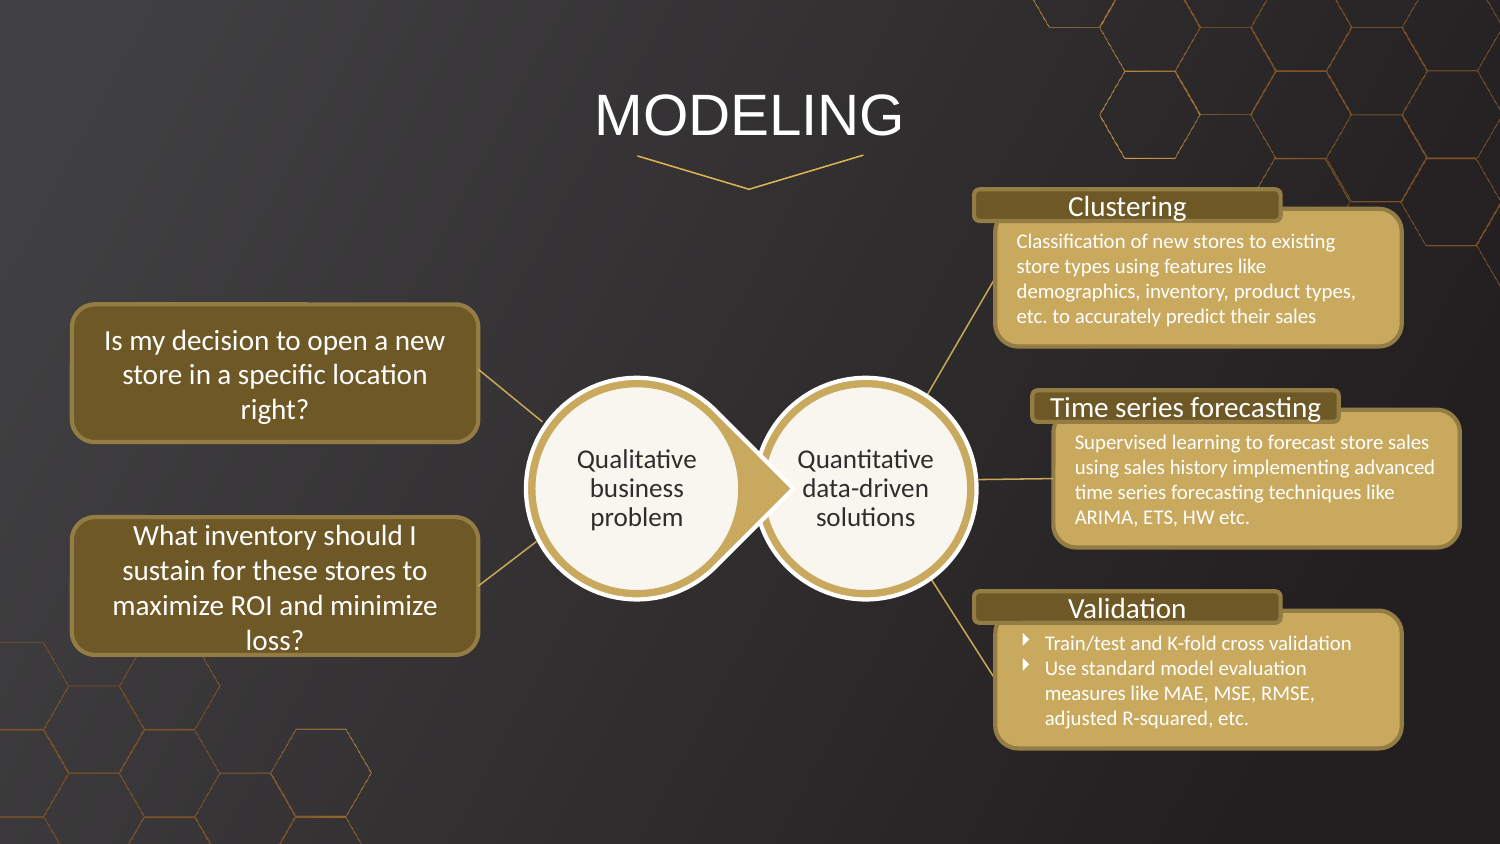

# MODELING

Clustering
Classification of new stores to existing store types using features like demographics, inventory, product types, etc. to accurately predict their sales
Quantitative data-driven solutions
Qualitative business problem
Is my decision to open a new store in a specific location right?
Time series forecasting
Supervised learning to forecast store sales using sales history implementing advanced time series forecasting techniques like ARIMA, ETS, HW etc.
What inventory should I sustain for these stores to maximize ROI and minimize loss?
Validation
Train/test and K-fold cross validation
Use standard model evaluation measures like MAE, MSE, RMSE, adjusted R-squared, etc.